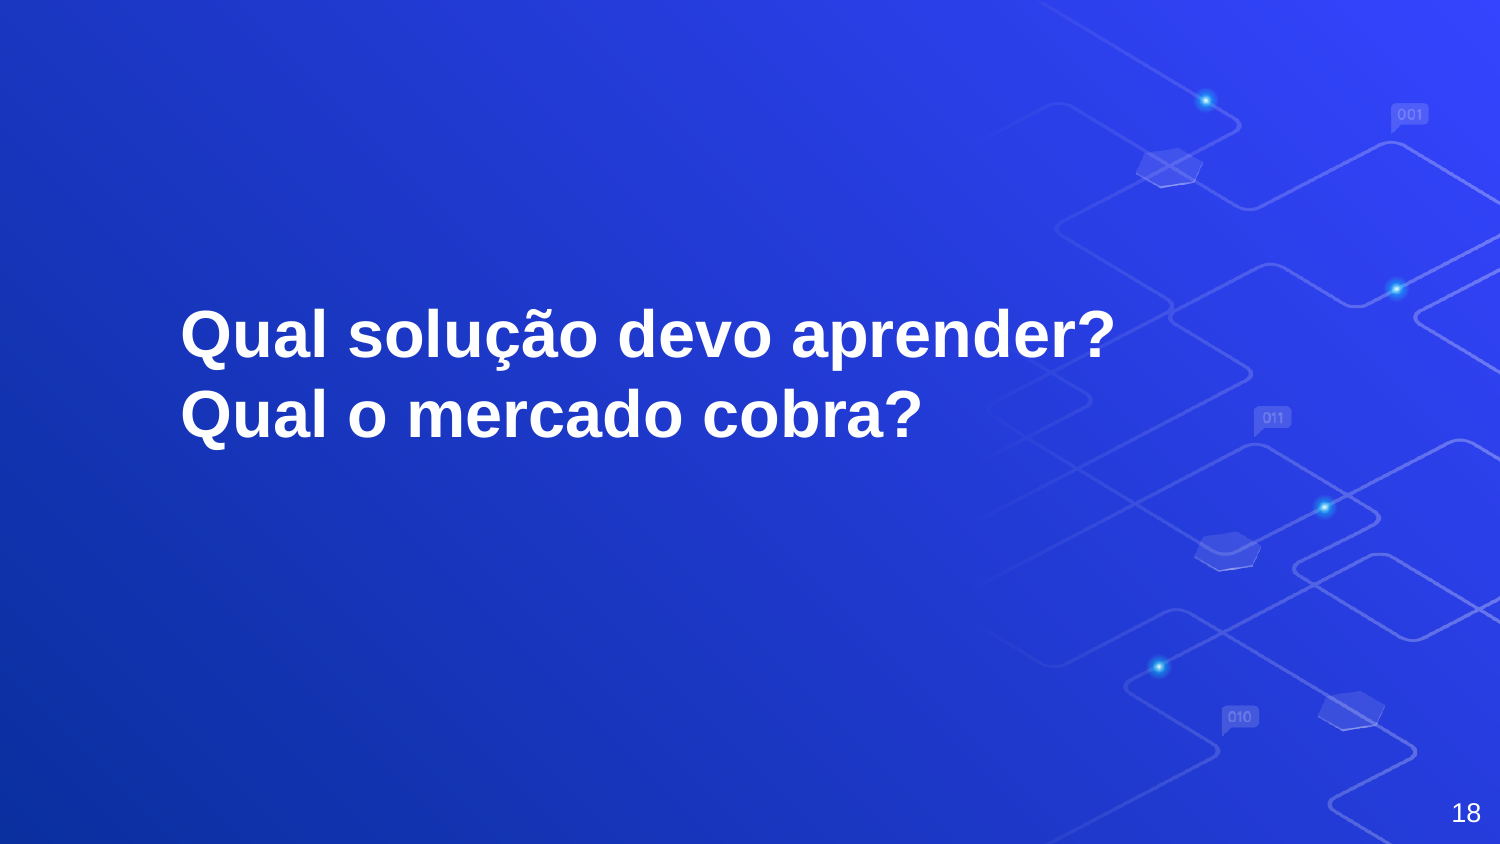

# Qual solução devo aprender? Qual o mercado cobra?
18